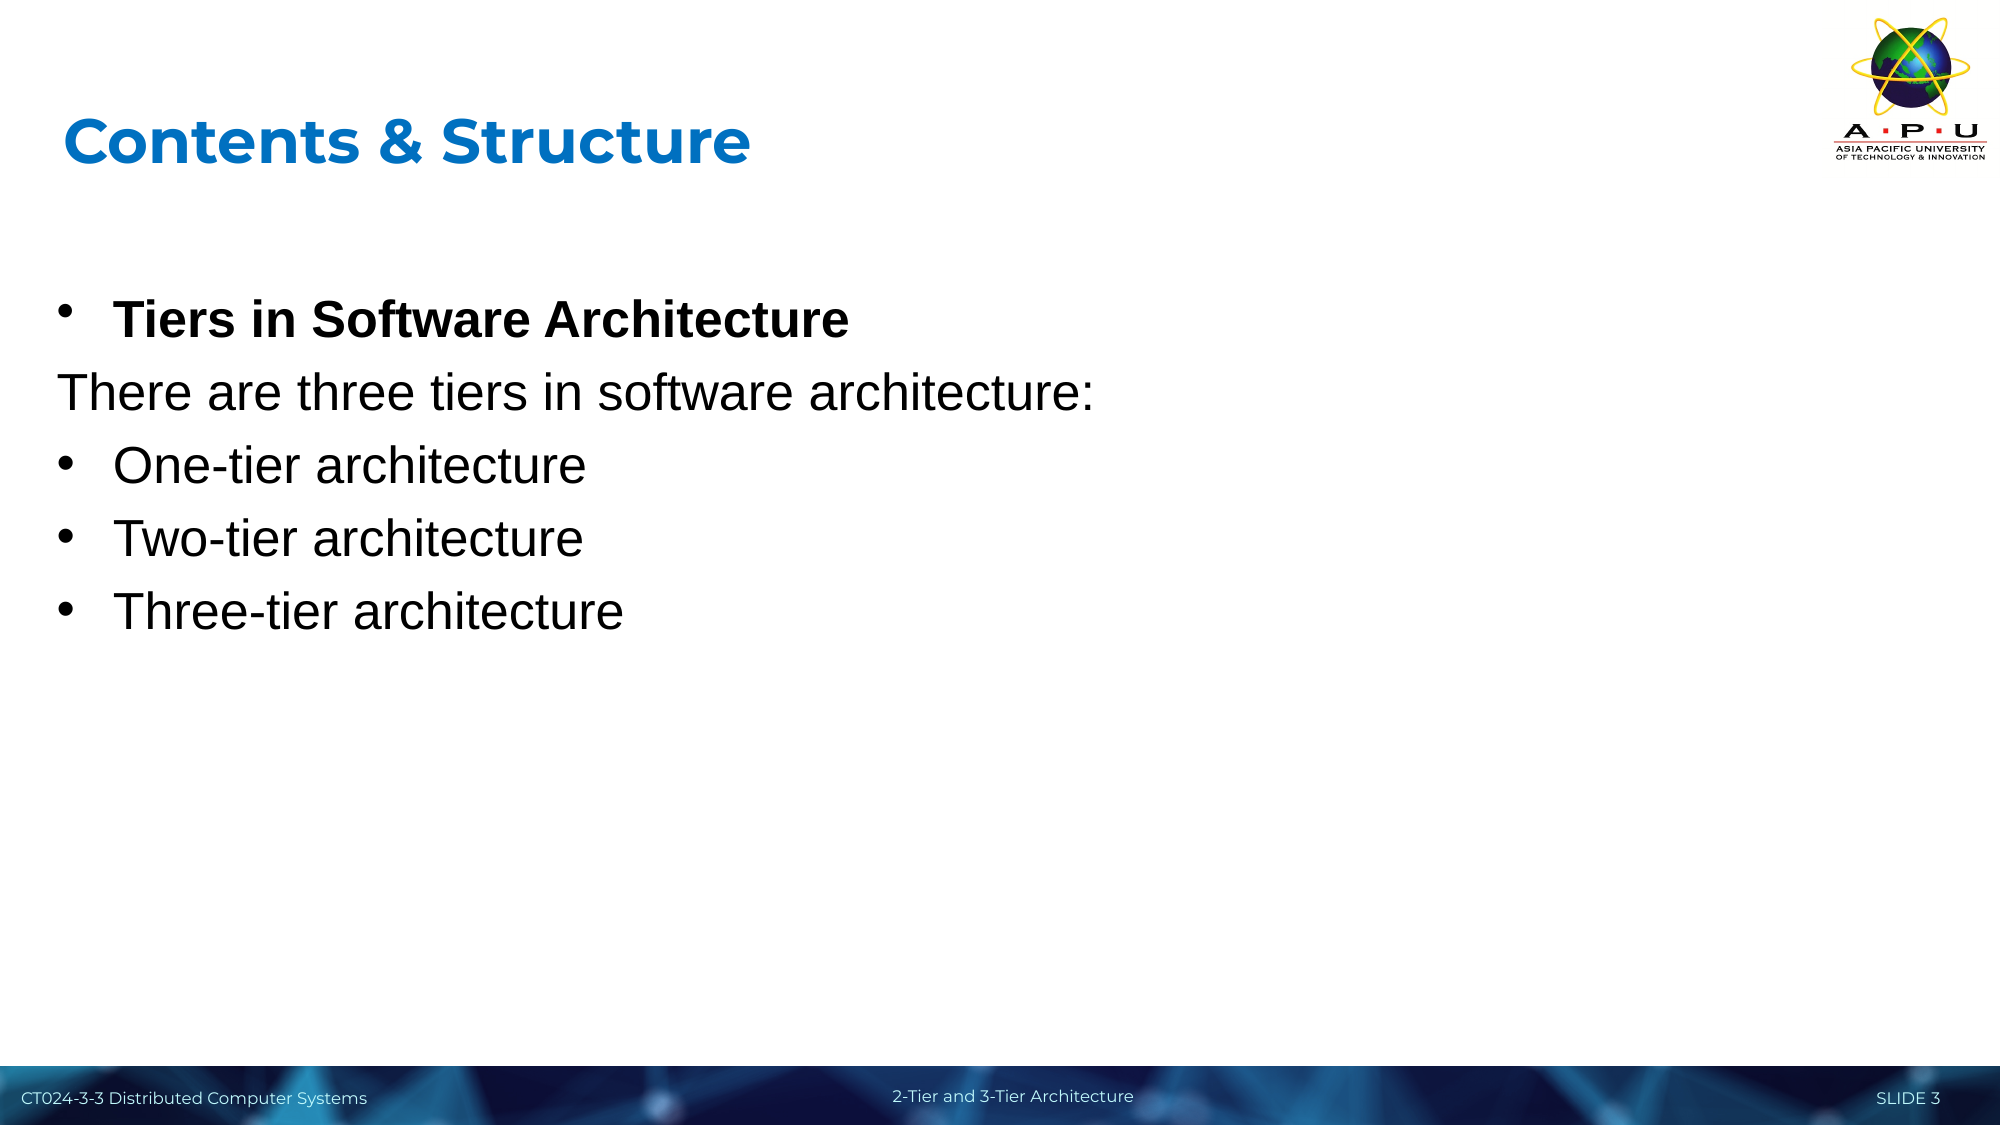

# Contents & Structure
Tiers in Software Architecture
There are three tiers in software architecture:
One-tier architecture
Two-tier architecture
Three-tier architecture